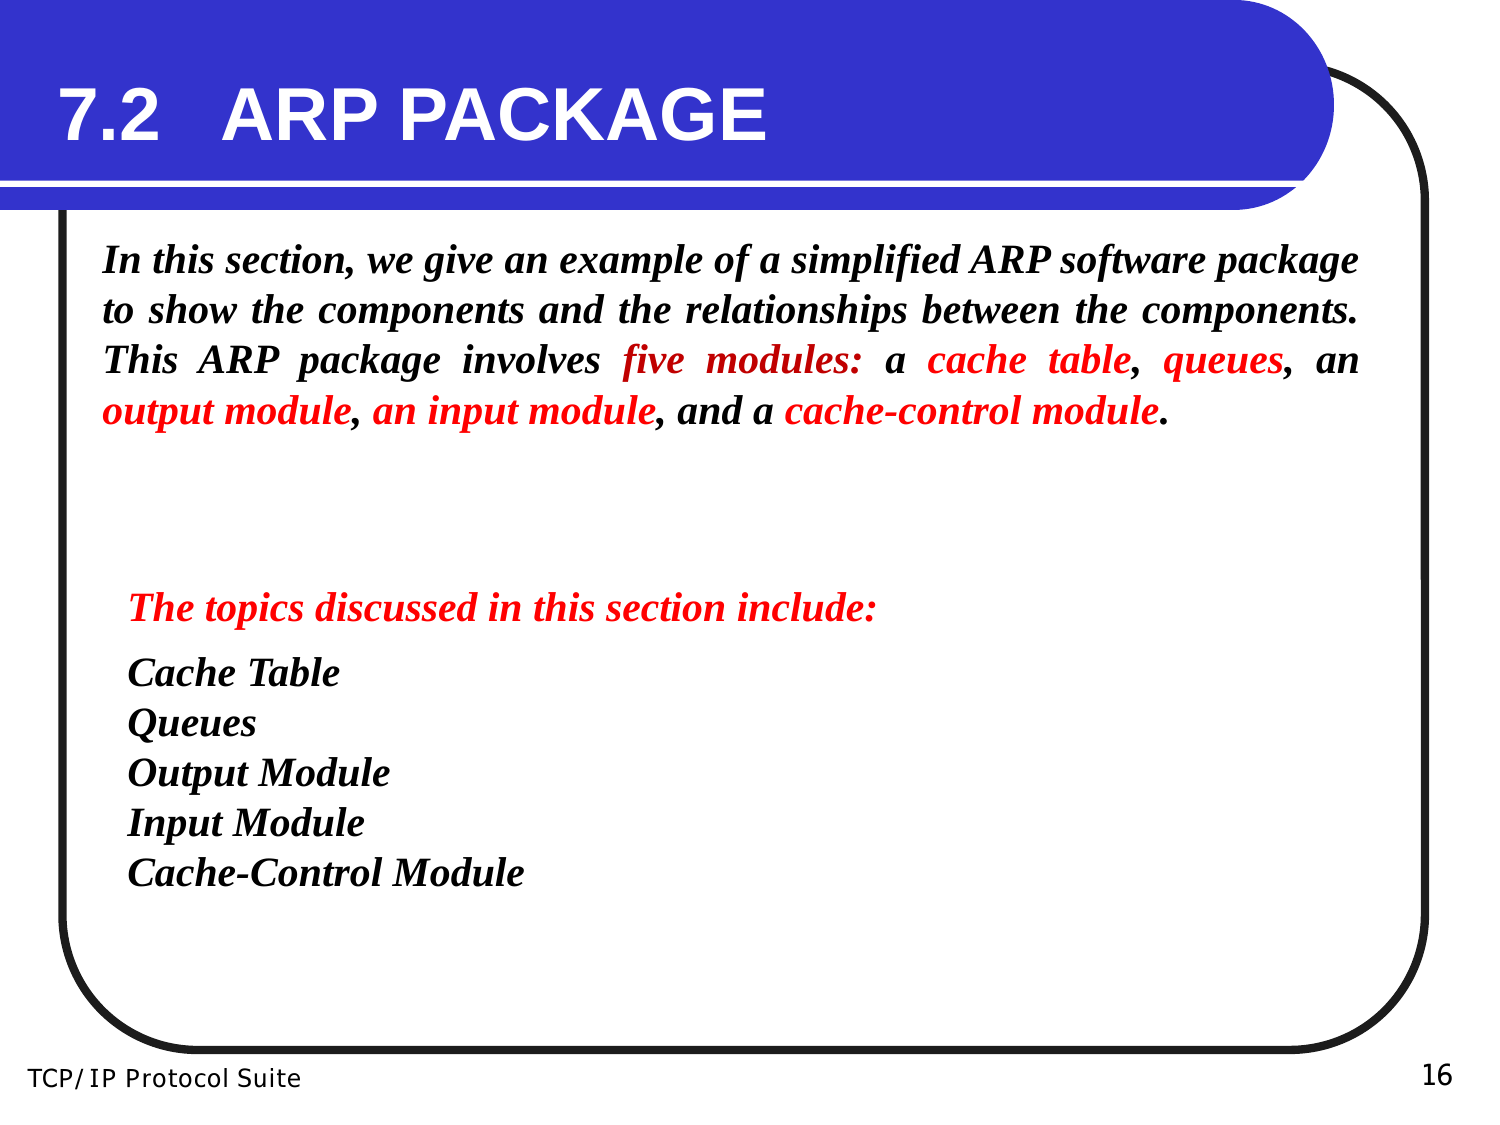

7.2   ARP PACKAGE
In this section, we give an example of a simplified ARP software package to show the components and the relationships between the components. This ARP package involves five modules: a cache table, queues, an output module, an input module, and a cache-control module.
The topics discussed in this section include:
Cache Table
Queues
Output Module
Input Module
Cache-Control Module
16
TCP/IP Protocol Suite